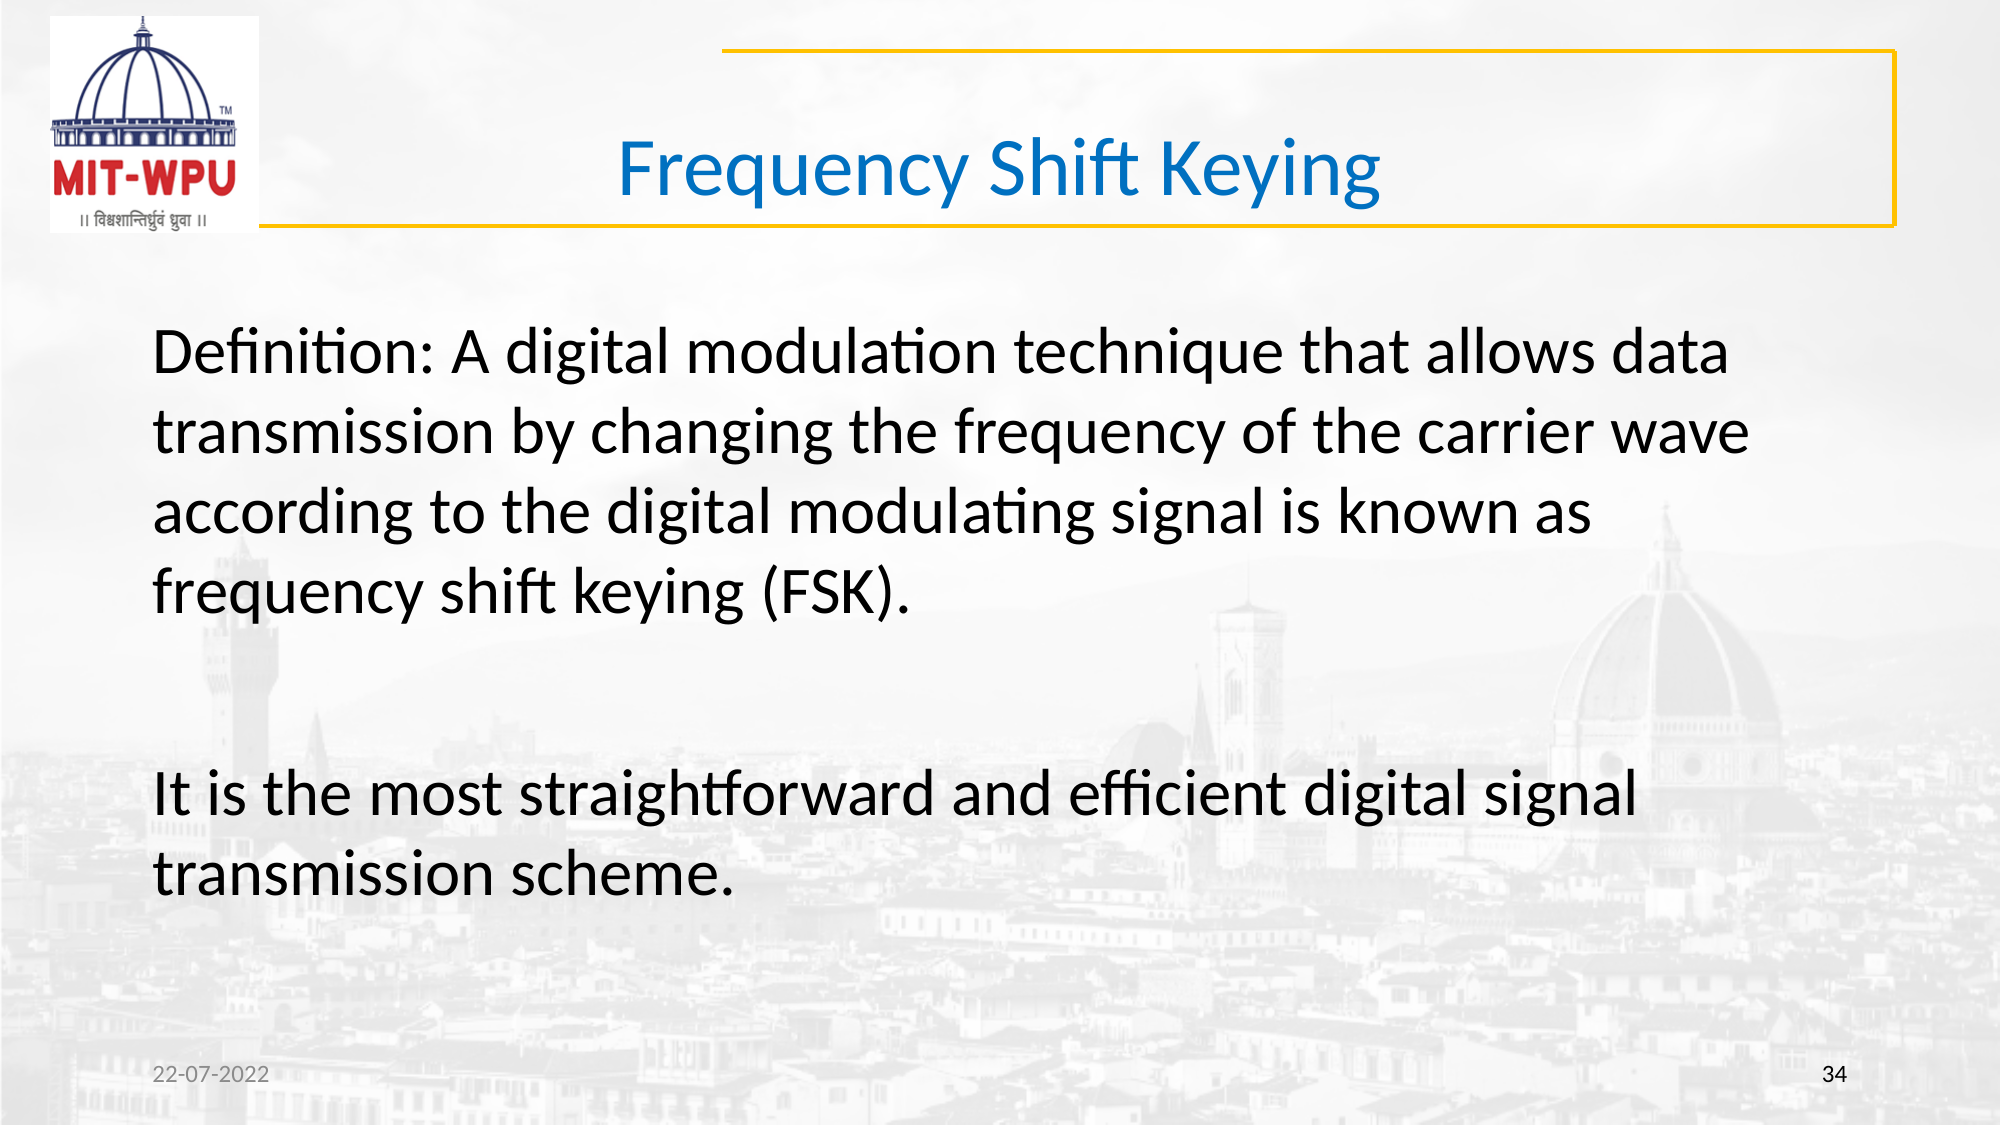

# Frequency Shift Keying
Definition: A digital modulation technique that allows data transmission by changing the frequency of the carrier wave according to the digital modulating signal is known as frequency shift keying (FSK).

It is the most straightforward and efficient digital signal transmission scheme.

22-07-2022
34